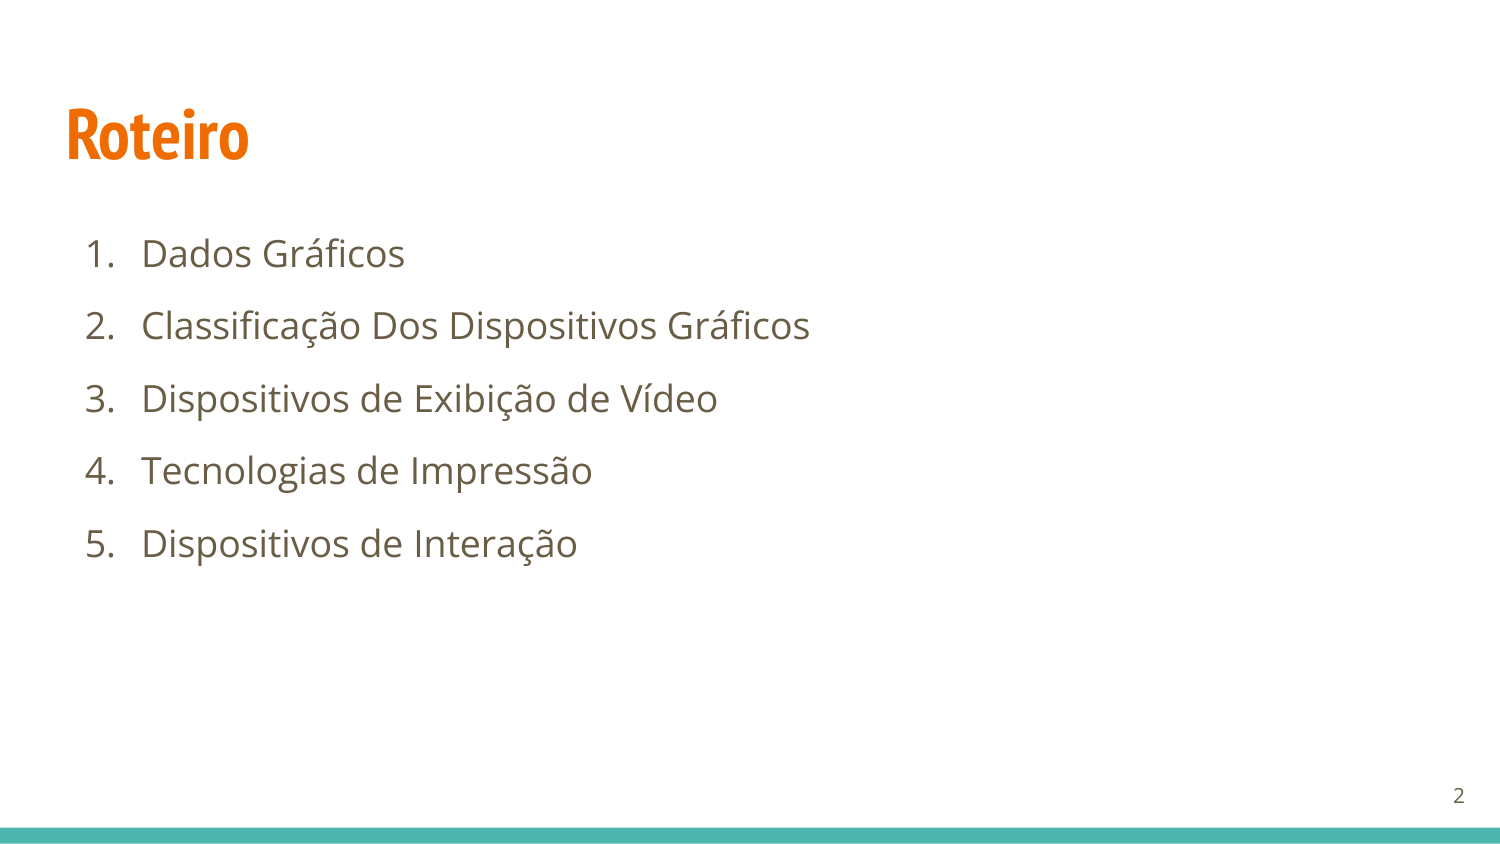

# Roteiro
Dados Gráficos
Classificação Dos Dispositivos Gráficos
Dispositivos de Exibição de Vídeo
Tecnologias de Impressão
Dispositivos de Interação

2